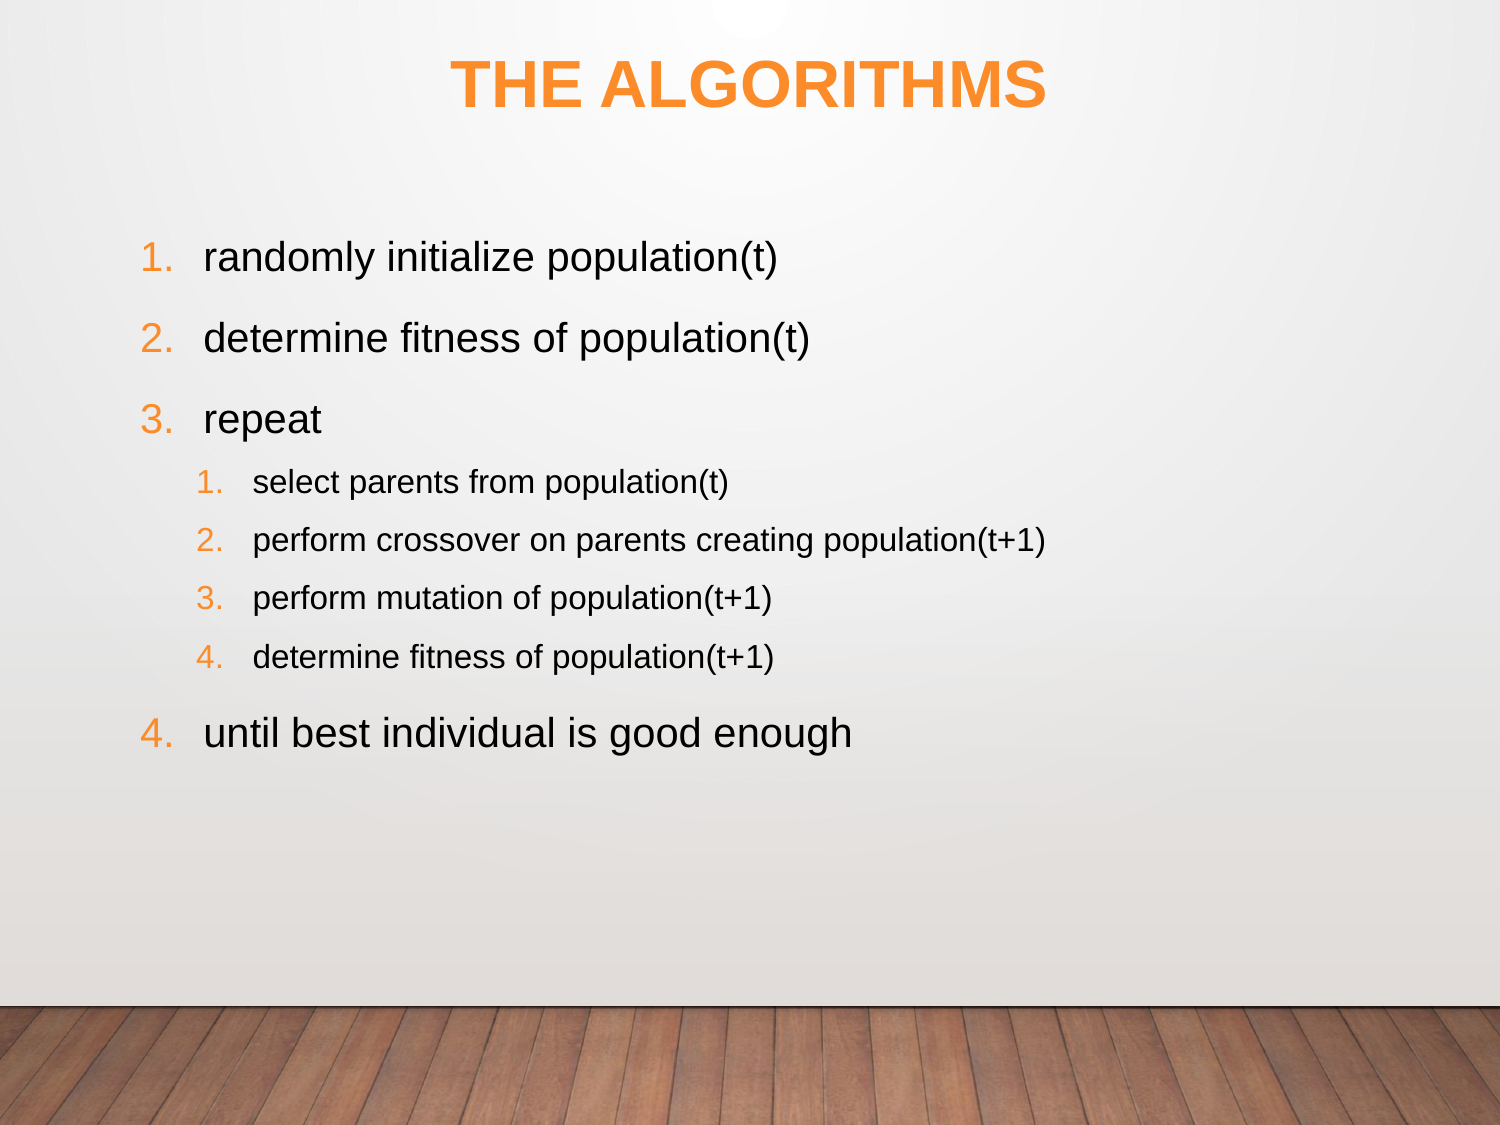

# The Algorithms
randomly initialize population(t)
determine fitness of population(t)
repeat
select parents from population(t)
perform crossover on parents creating population(t+1)
perform mutation of population(t+1)
determine fitness of population(t+1)
until best individual is good enough